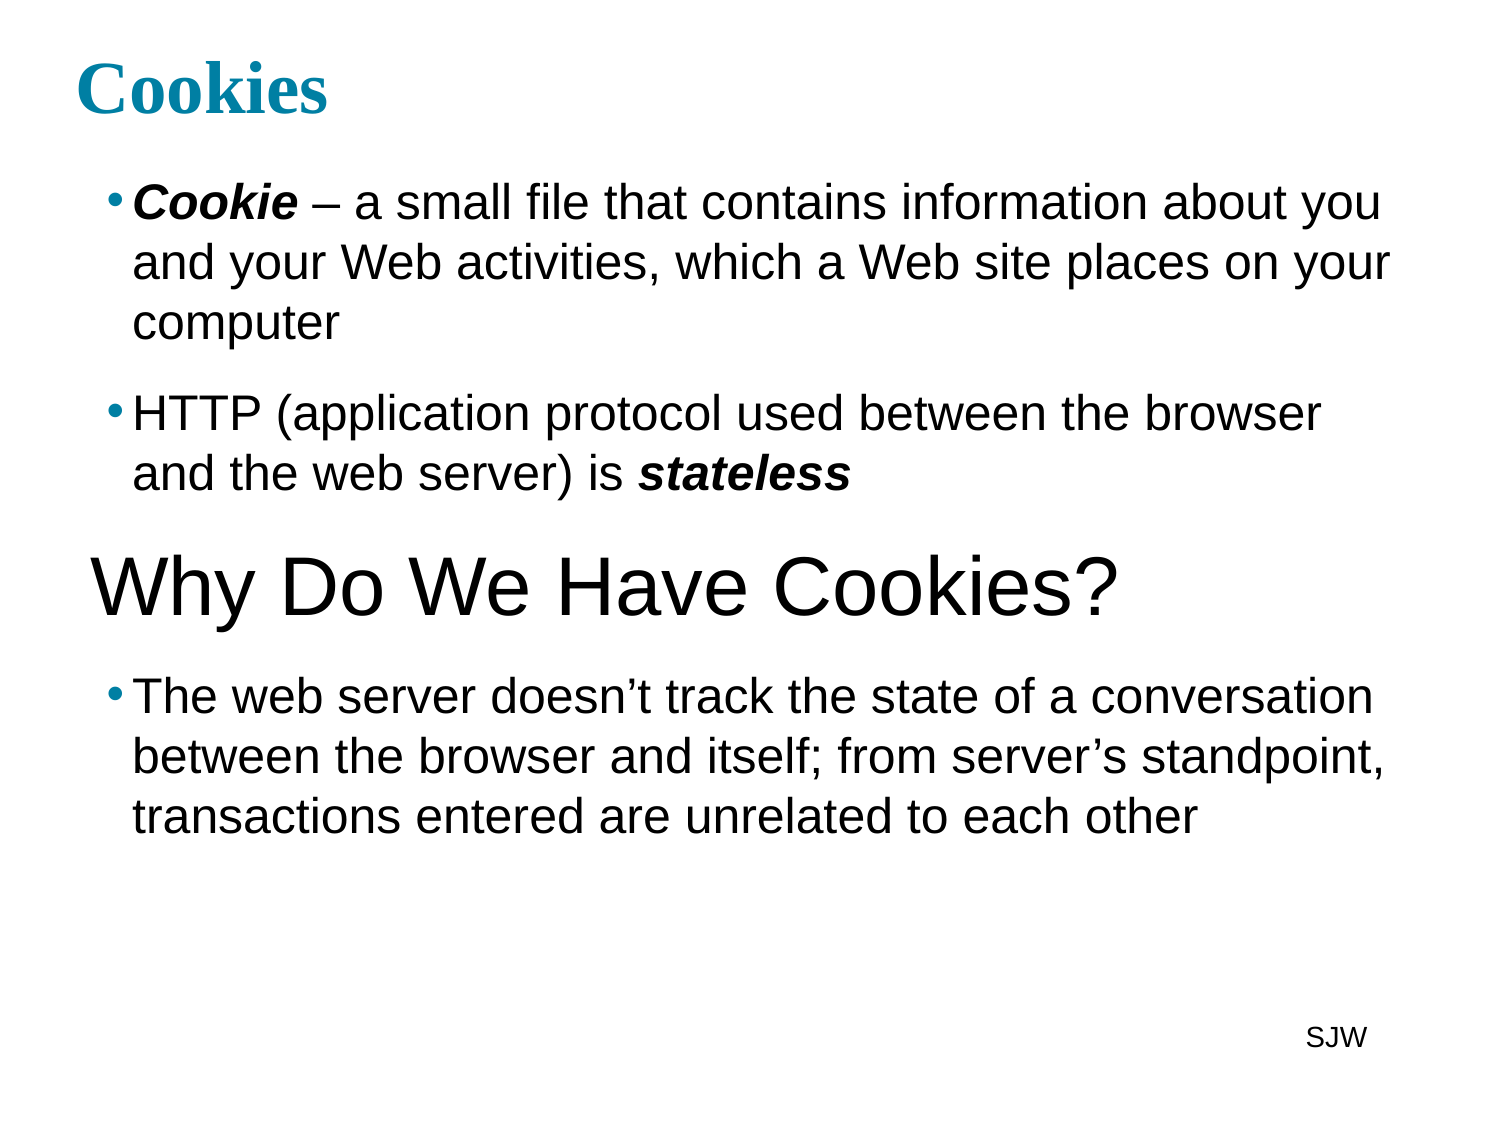

# Cookies
Cookie – a small file that contains information about you and your Web activities, which a Web site places on your computer
HTTP (application protocol used between the browser and the web server) is stateless
Why Do We Have Cookies?
The web server doesn’t track the state of a conversation between the browser and itself; from server’s standpoint, transactions entered are unrelated to each other

SJW